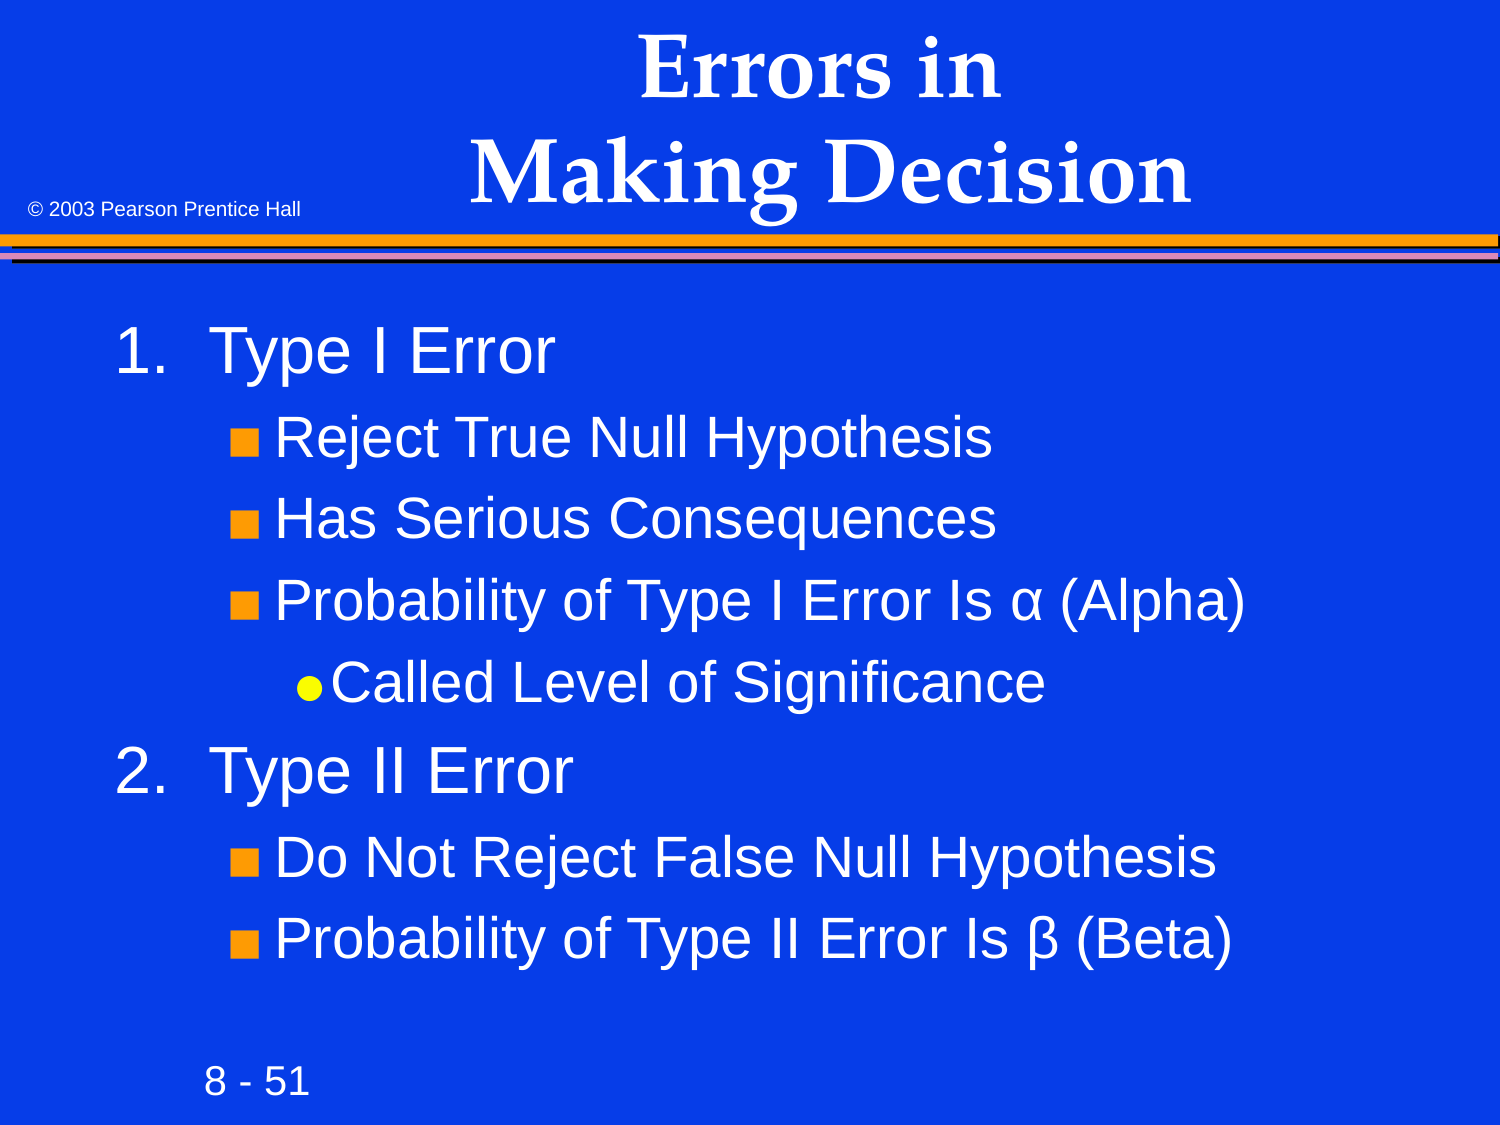

# Errors in Making Decision
1.	Type I Error
Reject True Null Hypothesis
Has Serious Consequences
Probability of Type I Error Is α (Alpha)
Called Level of Significance
2.	Type II Error
Do Not Reject False Null Hypothesis
Probability of Type II Error Is β (Beta)